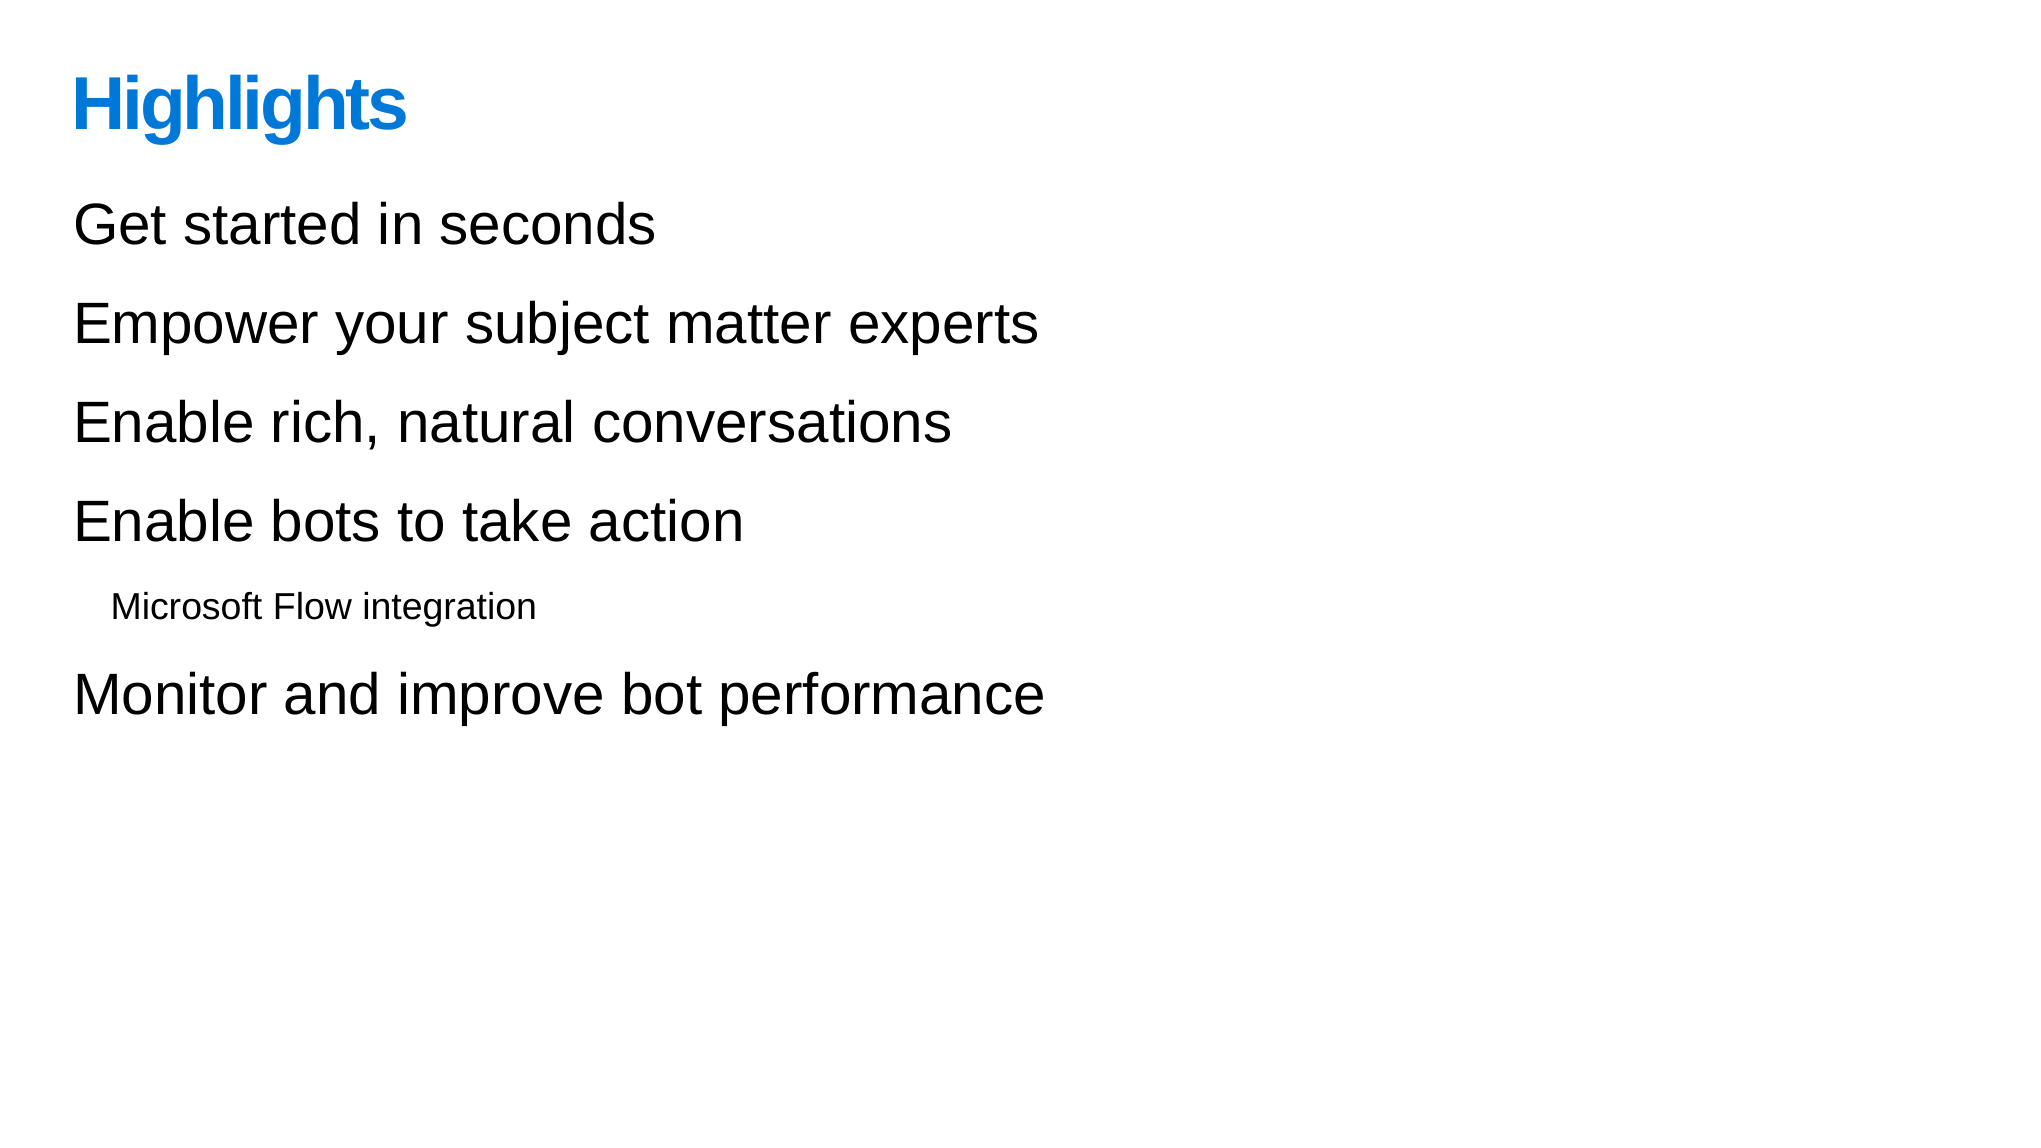

# Highlights
Get started in seconds
Empower your subject matter experts
Enable rich, natural conversations
Enable bots to take action
Microsoft Flow integration
Monitor and improve bot performance